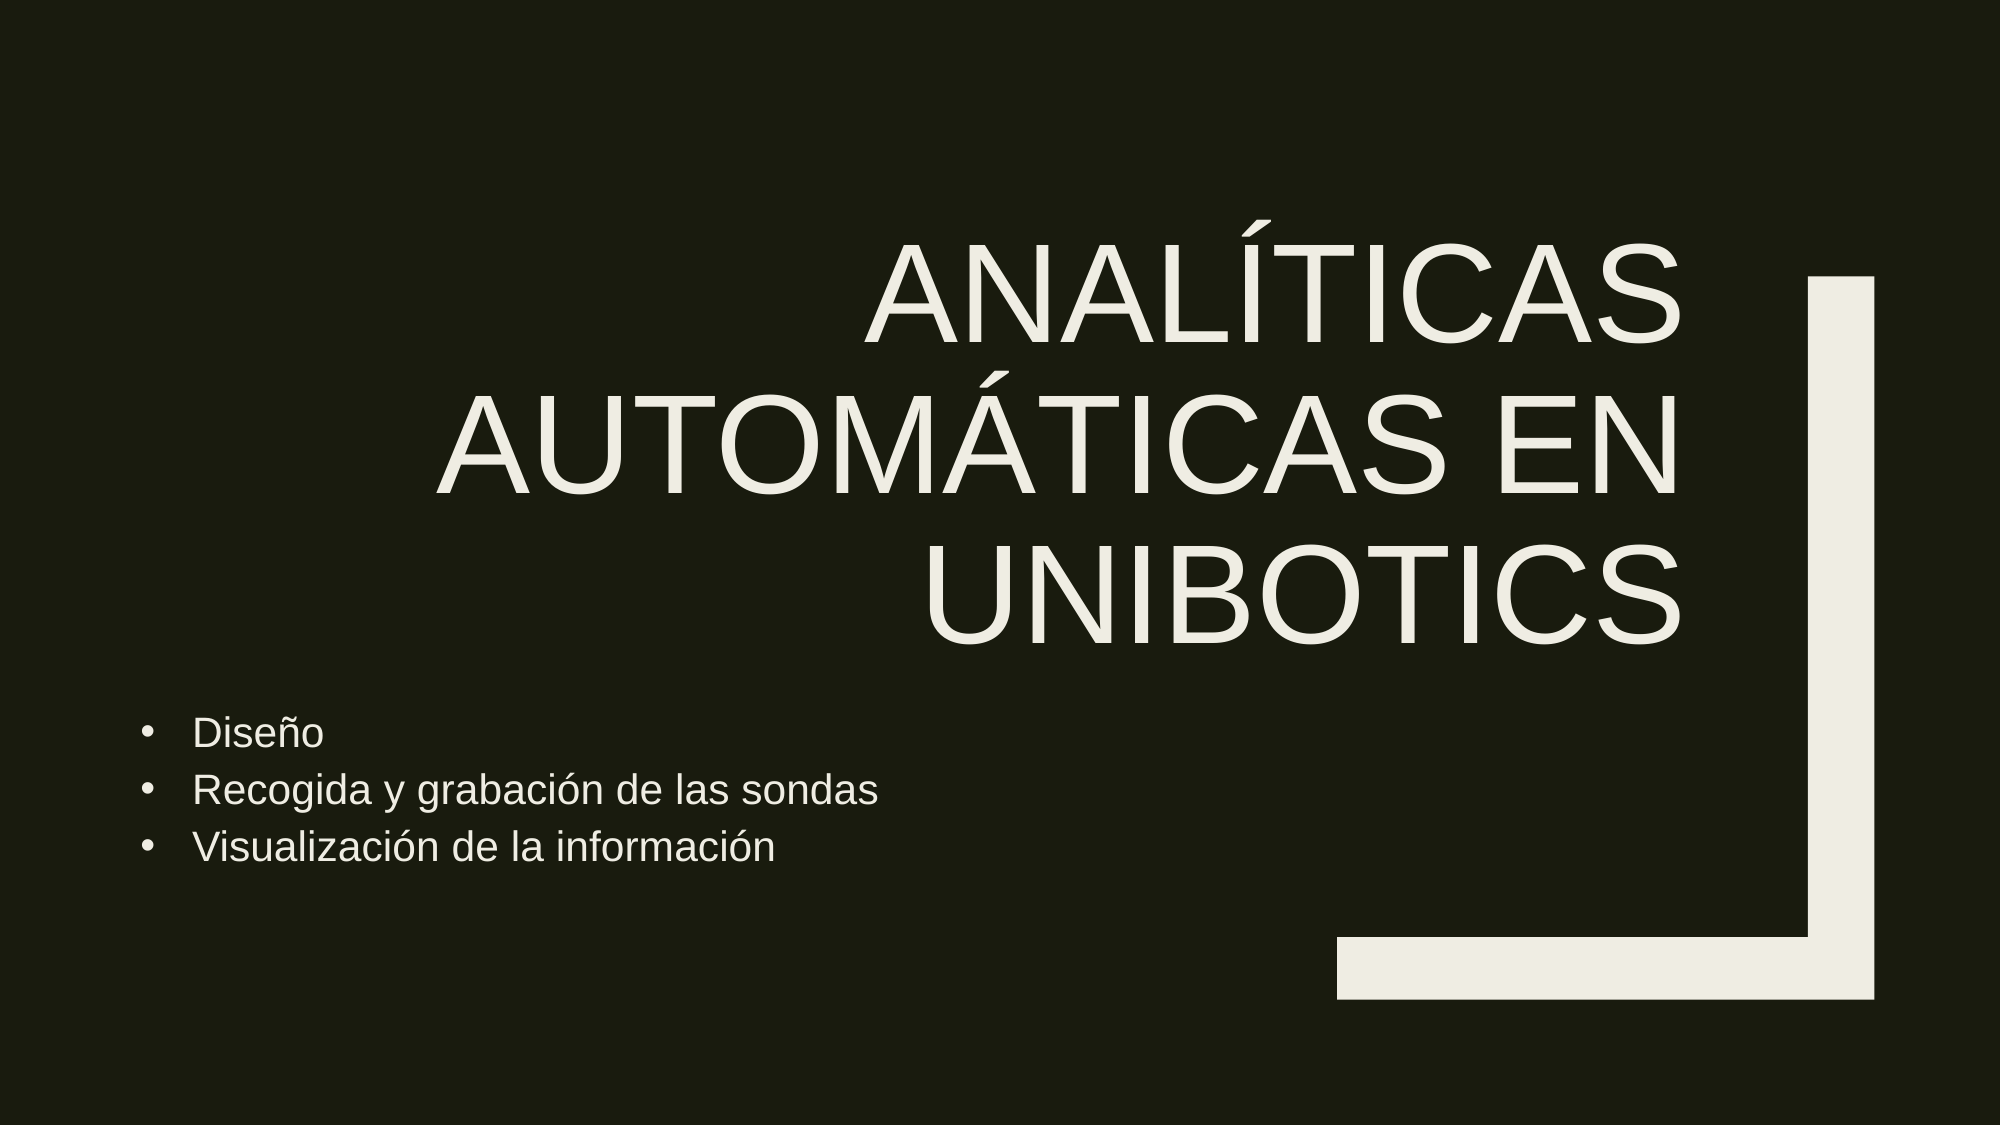

# Analíticas automáticas en unibotics
Diseño
Recogida y grabación de las sondas
Visualización de la información